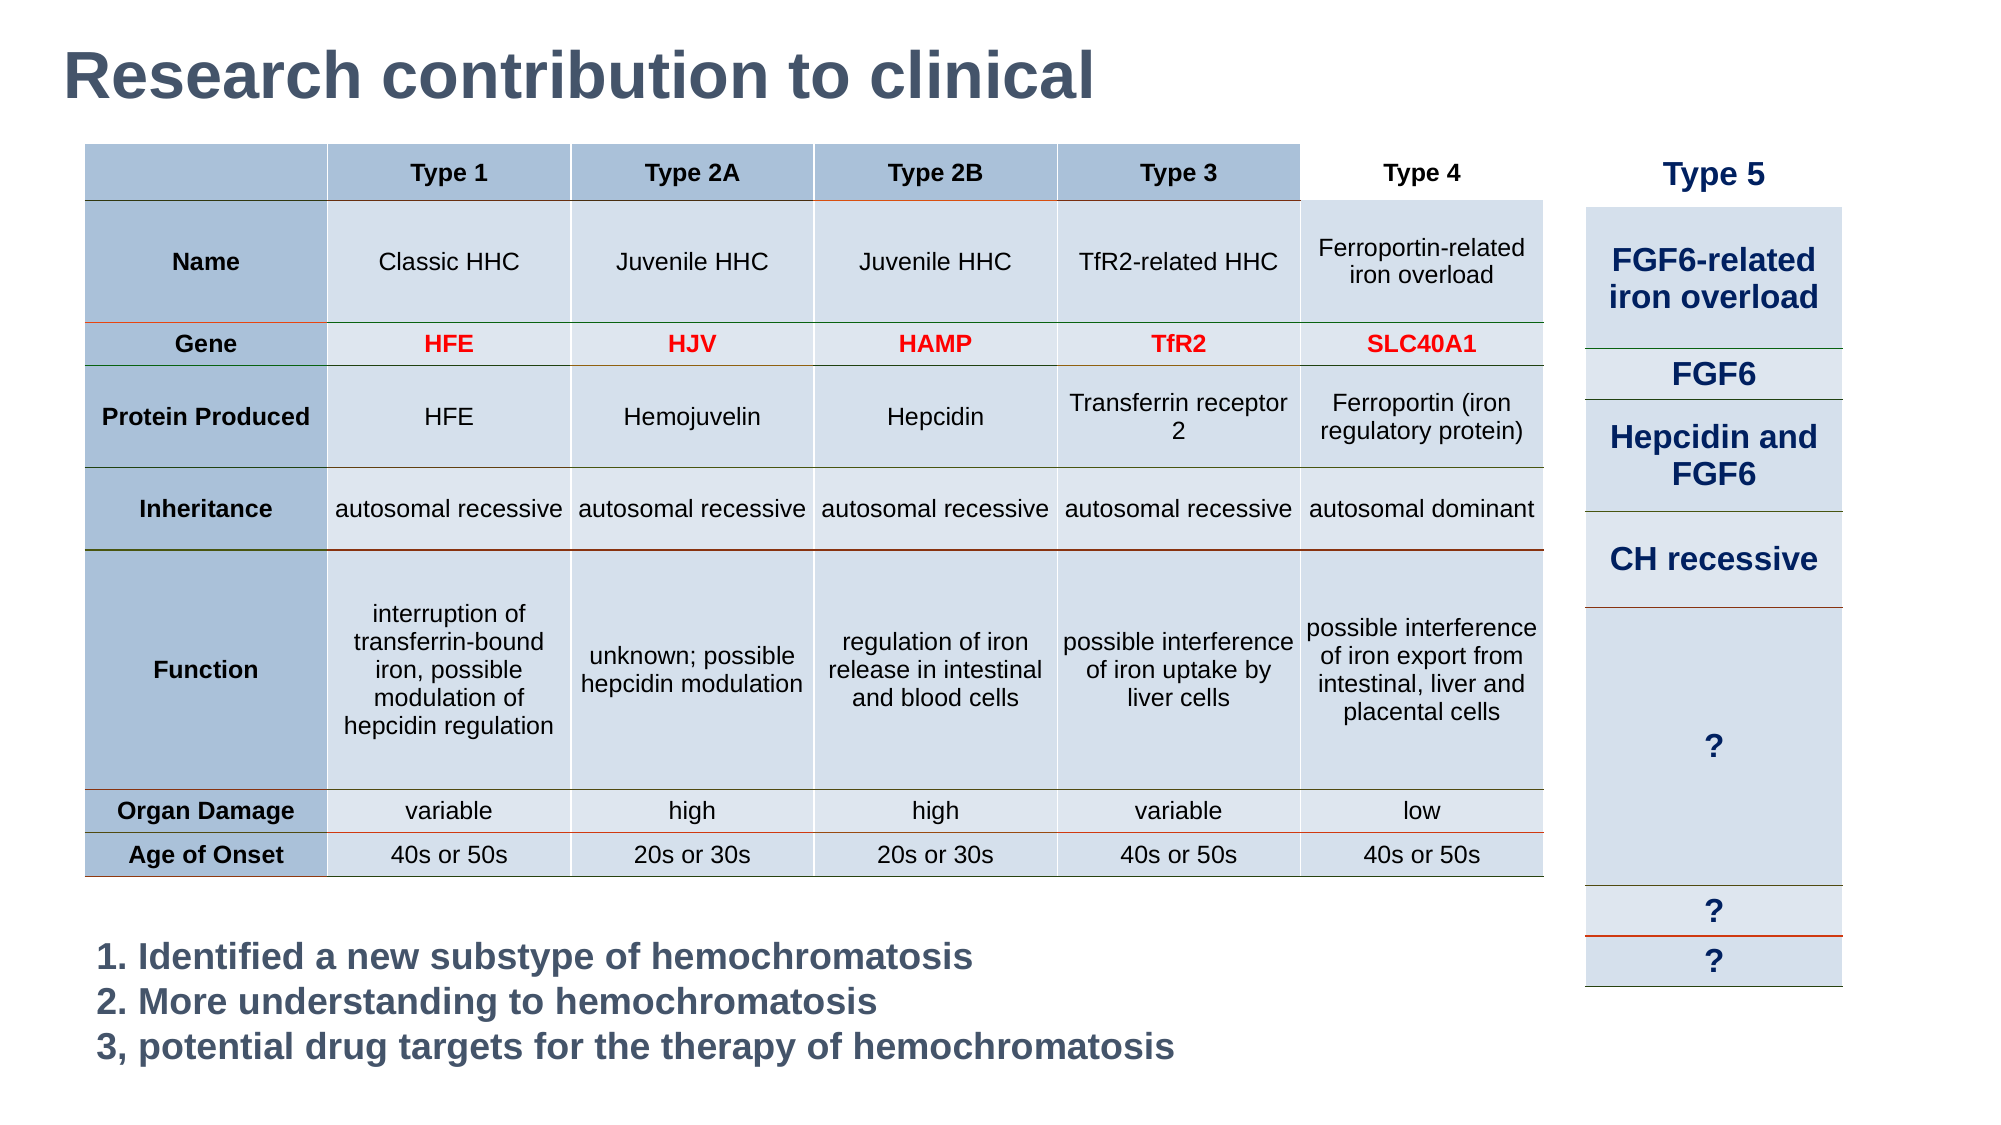

Research contribution to clinical
| Type 5 |
| --- |
| FGF6-related iron overload |
| FGF6 |
| Hepcidin and FGF6 |
| CH recessive |
| ? |
| ? |
| ? |
|  | Type 1 | Type 2A | Type 2B | Type 3 | Type 4 |
| --- | --- | --- | --- | --- | --- |
| Name | Classic HHC | Juvenile HHC | Juvenile HHC | TfR2-related HHC | Ferroportin-related iron overload |
| Gene | HFE | HJV | HAMP | TfR2 | SLC40A1 |
| Protein Produced | HFE | Hemojuvelin | Hepcidin | Transferrin receptor 2 | Ferroportin (iron regulatory protein) |
| Inheritance | autosomal recessive | autosomal recessive | autosomal recessive | autosomal recessive | autosomal dominant |
| Function | interruption of transferrin-bound iron, possible modulation of hepcidin regulation | unknown; possible hepcidin modulation | regulation of iron release in intestinal and blood cells | possible interference of iron uptake by liver cells | possible interference of iron export from intestinal, liver and placental cells |
| Organ Damage | variable | high | high | variable | low |
| Age of Onset | 40s or 50s | 20s or 30s | 20s or 30s | 40s or 50s | 40s or 50s |
1. Identified a new substype of hemochromatosis
2. More understanding to hemochromatosis
3, potential drug targets for the therapy of hemochromatosis